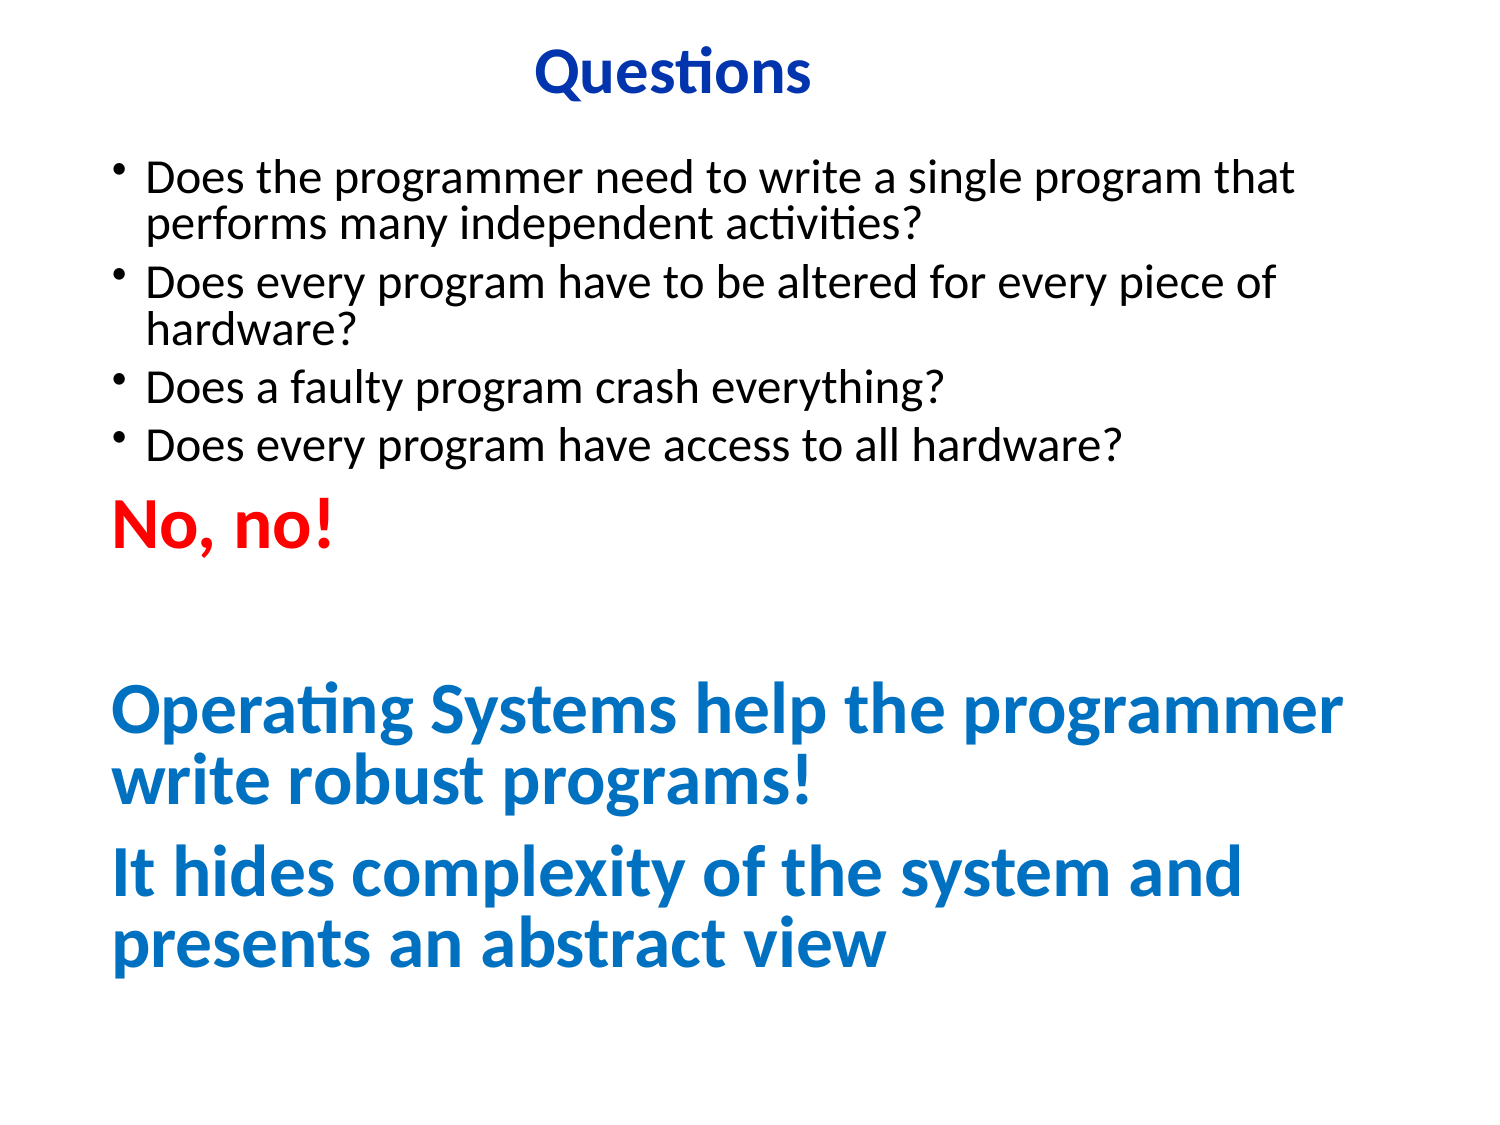

# Questions
Does the programmer need to write a single program that performs many independent activities?
Does every program have to be altered for every piece of hardware?
Does a faulty program crash everything?
Does every program have access to all hardware?
No, no!

Operating Systems help the programmer write robust programs!
It hides complexity of the system and presents an abstract view